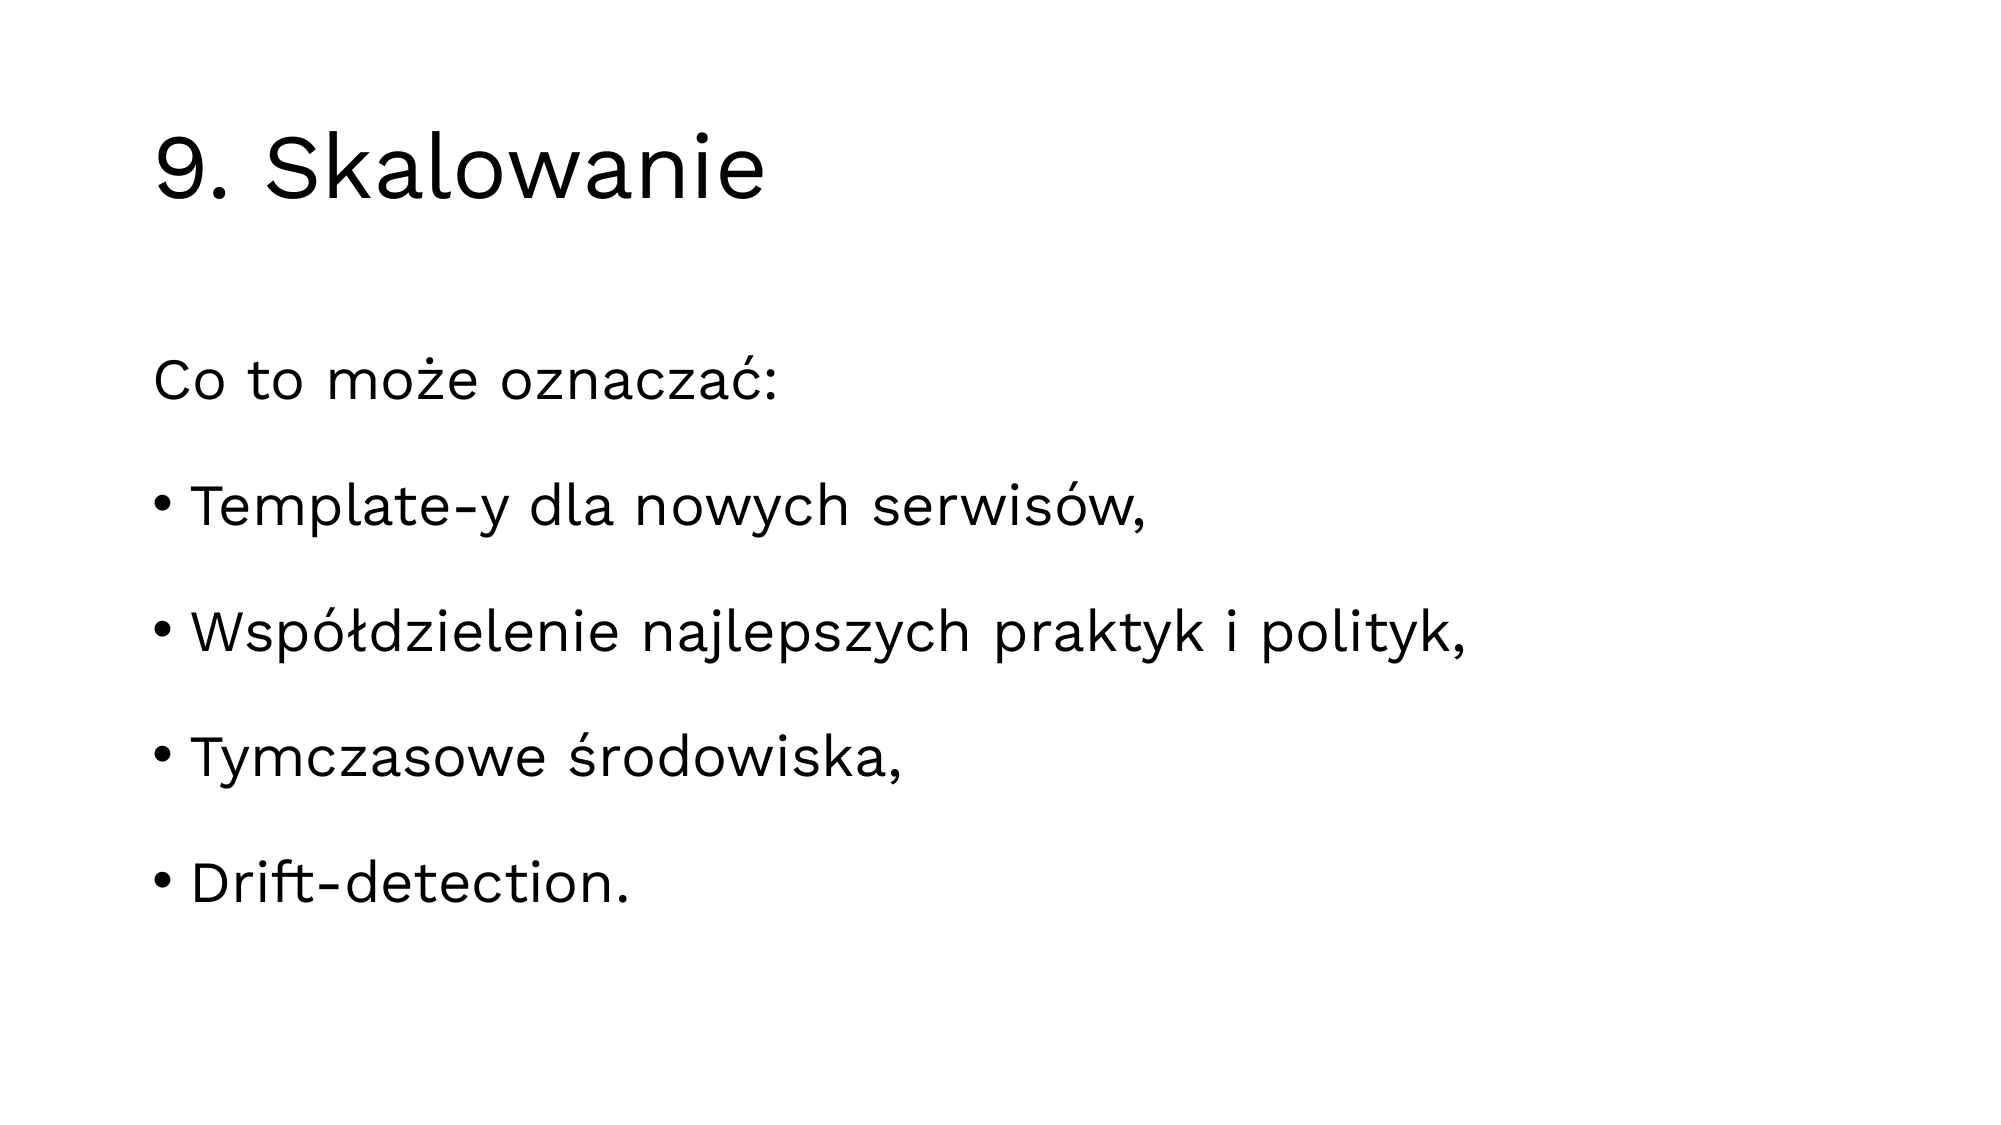

# 9. Skalowanie
Co to może oznaczać:
Template-y dla nowych serwisów,
Współdzielenie najlepszych praktyk i polityk,
Tymczasowe środowiska,
Drift-detection.